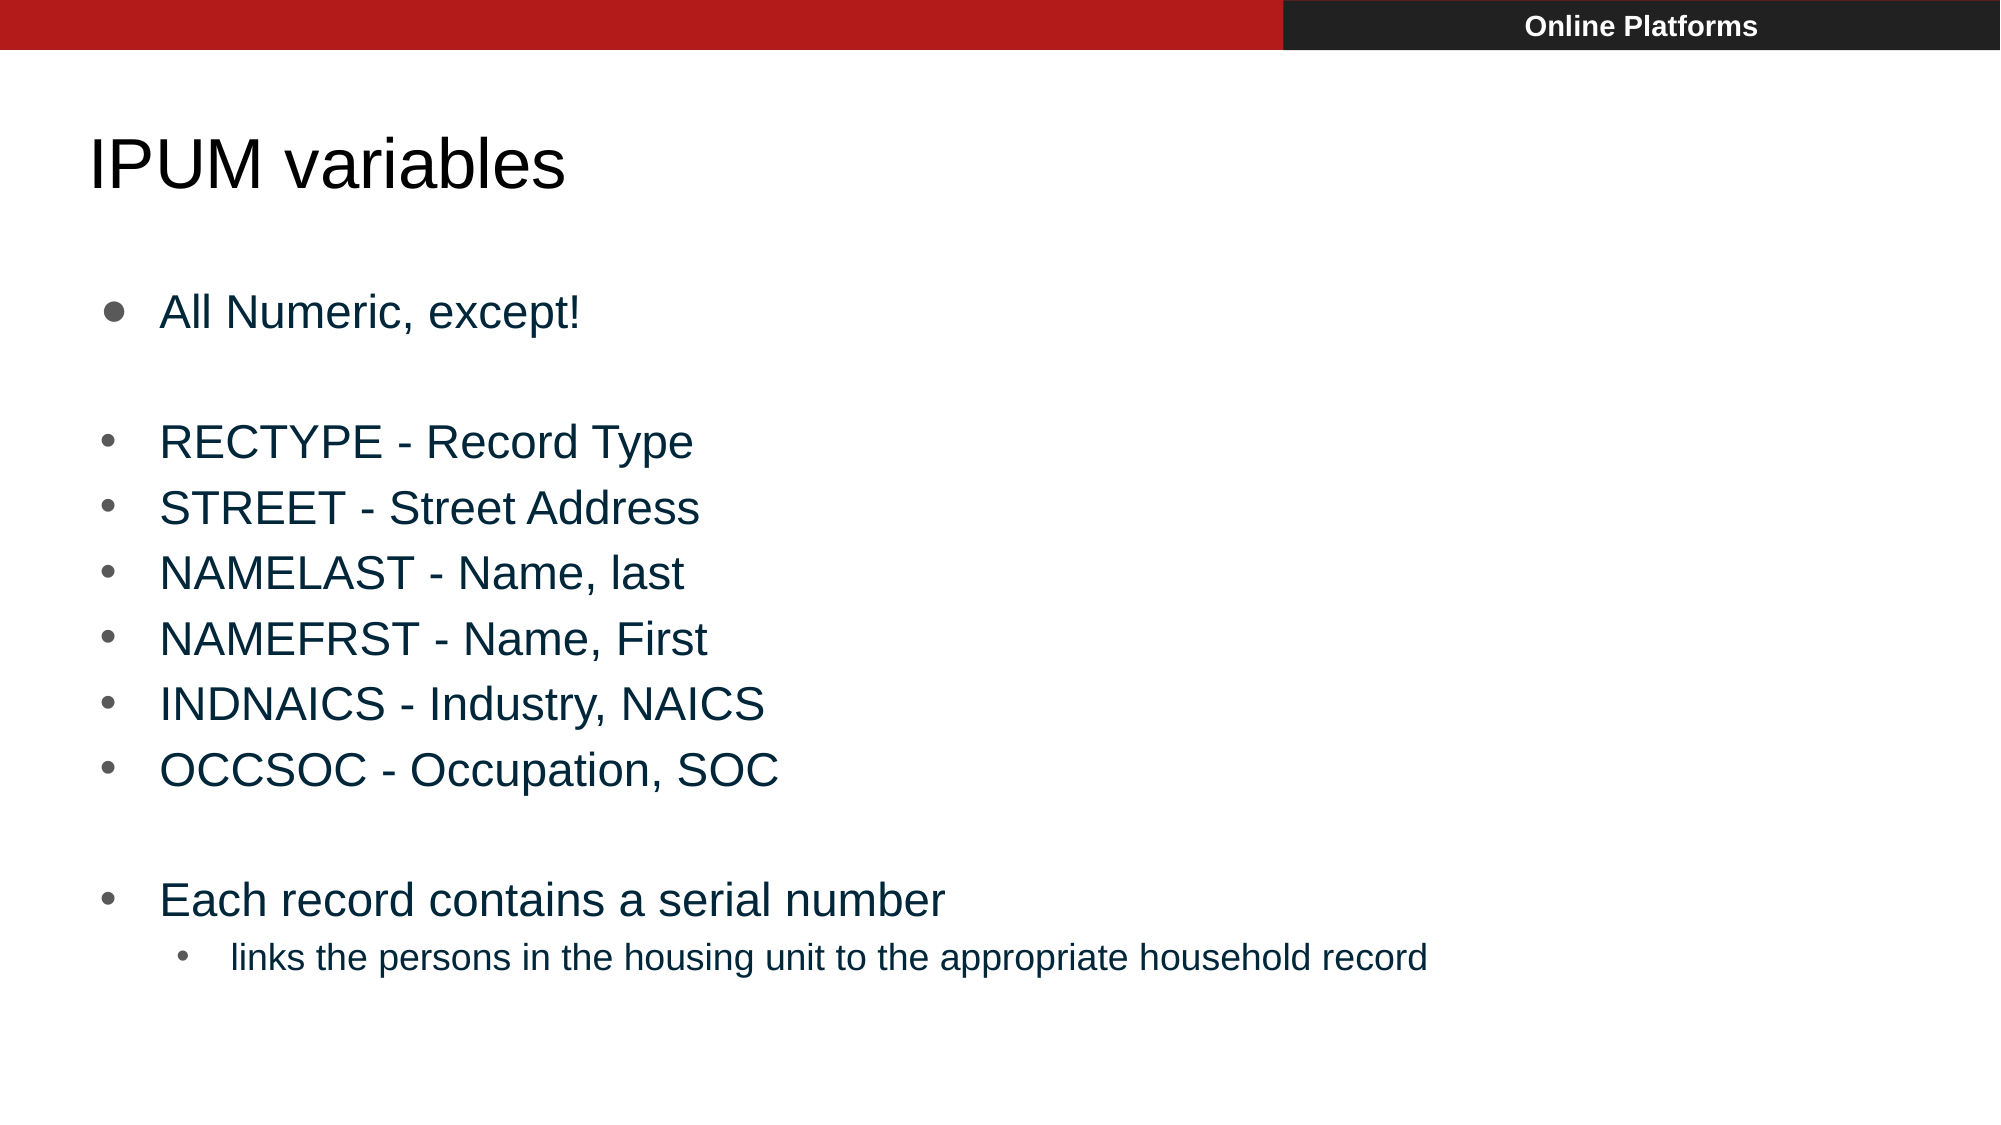

Online Platforms
# IPUM variables
All Numeric, except!

RECTYPE - Record Type
STREET - Street Address
NAMELAST - Name, last
NAMEFRST - Name, First
INDNAICS - Industry, NAICS
OCCSOC - Occupation, SOC

Each record contains a serial number
links the persons in the housing unit to the appropriate household record